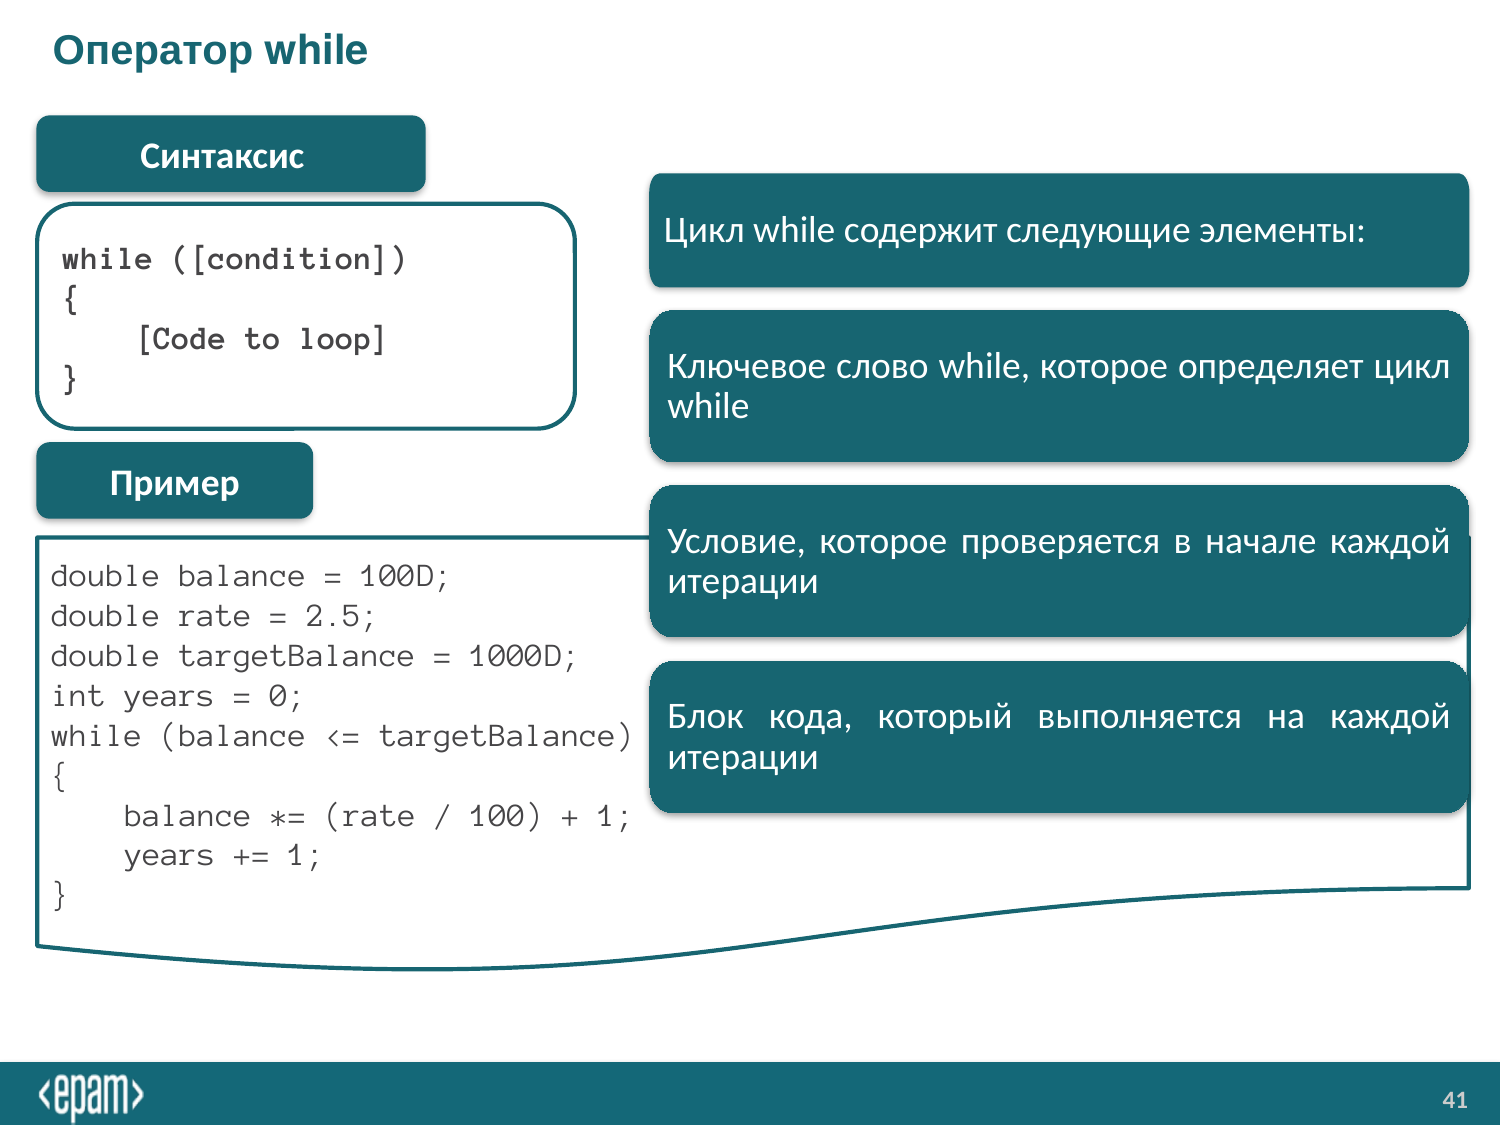

# Оператор while
Cинтаксис
Цикл while содержит следующие элементы:
while ([condition])
{
    [Code to loop]
}
Ключевое слово while, которое определяет цикл while
Пример
Условие, которое проверяется в начале каждой итерации

double balance = 100D;
double rate = 2.5;
double targetBalance = 1000D;
int years = 0;
while (balance <= targetBalance)
{
    balance *= (rate / 100) + 1;
    years += 1;
}
Блок кода, который выполняется на каждой итерации